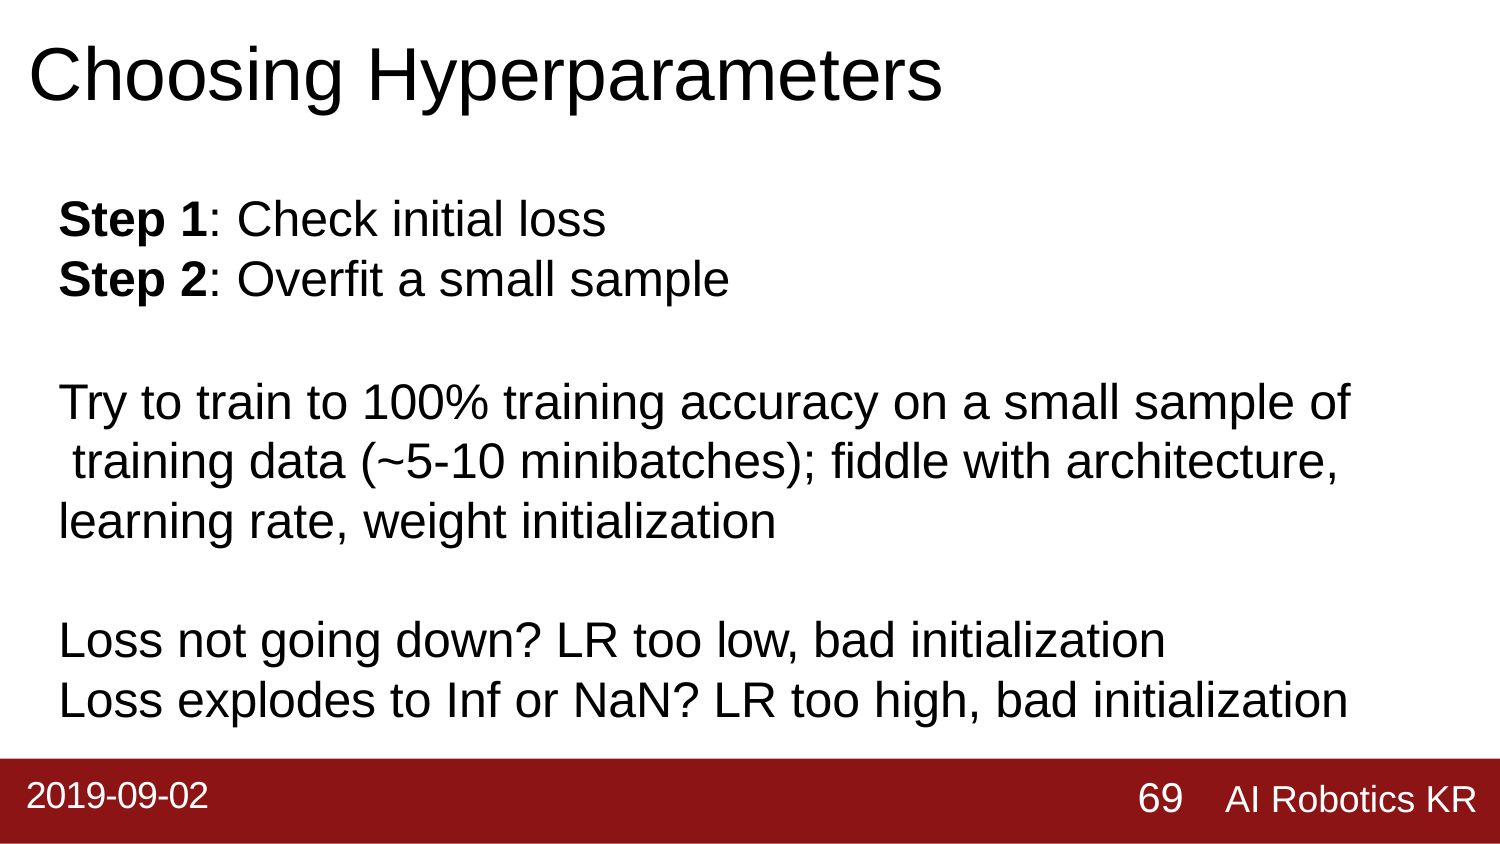

# Choosing Hyperparameters
Step 1: Check initial loss
Step 2: Overfit a small sample

Try to train to 100% training accuracy on a small sample of  training data (~5-10 minibatches); fiddle with architecture,  learning rate, weight initialization

Loss not going down? LR too low, bad initialization
Loss explodes to Inf or NaN? LR too high, bad initialization
AI Robotics KR
2019-09-02
69